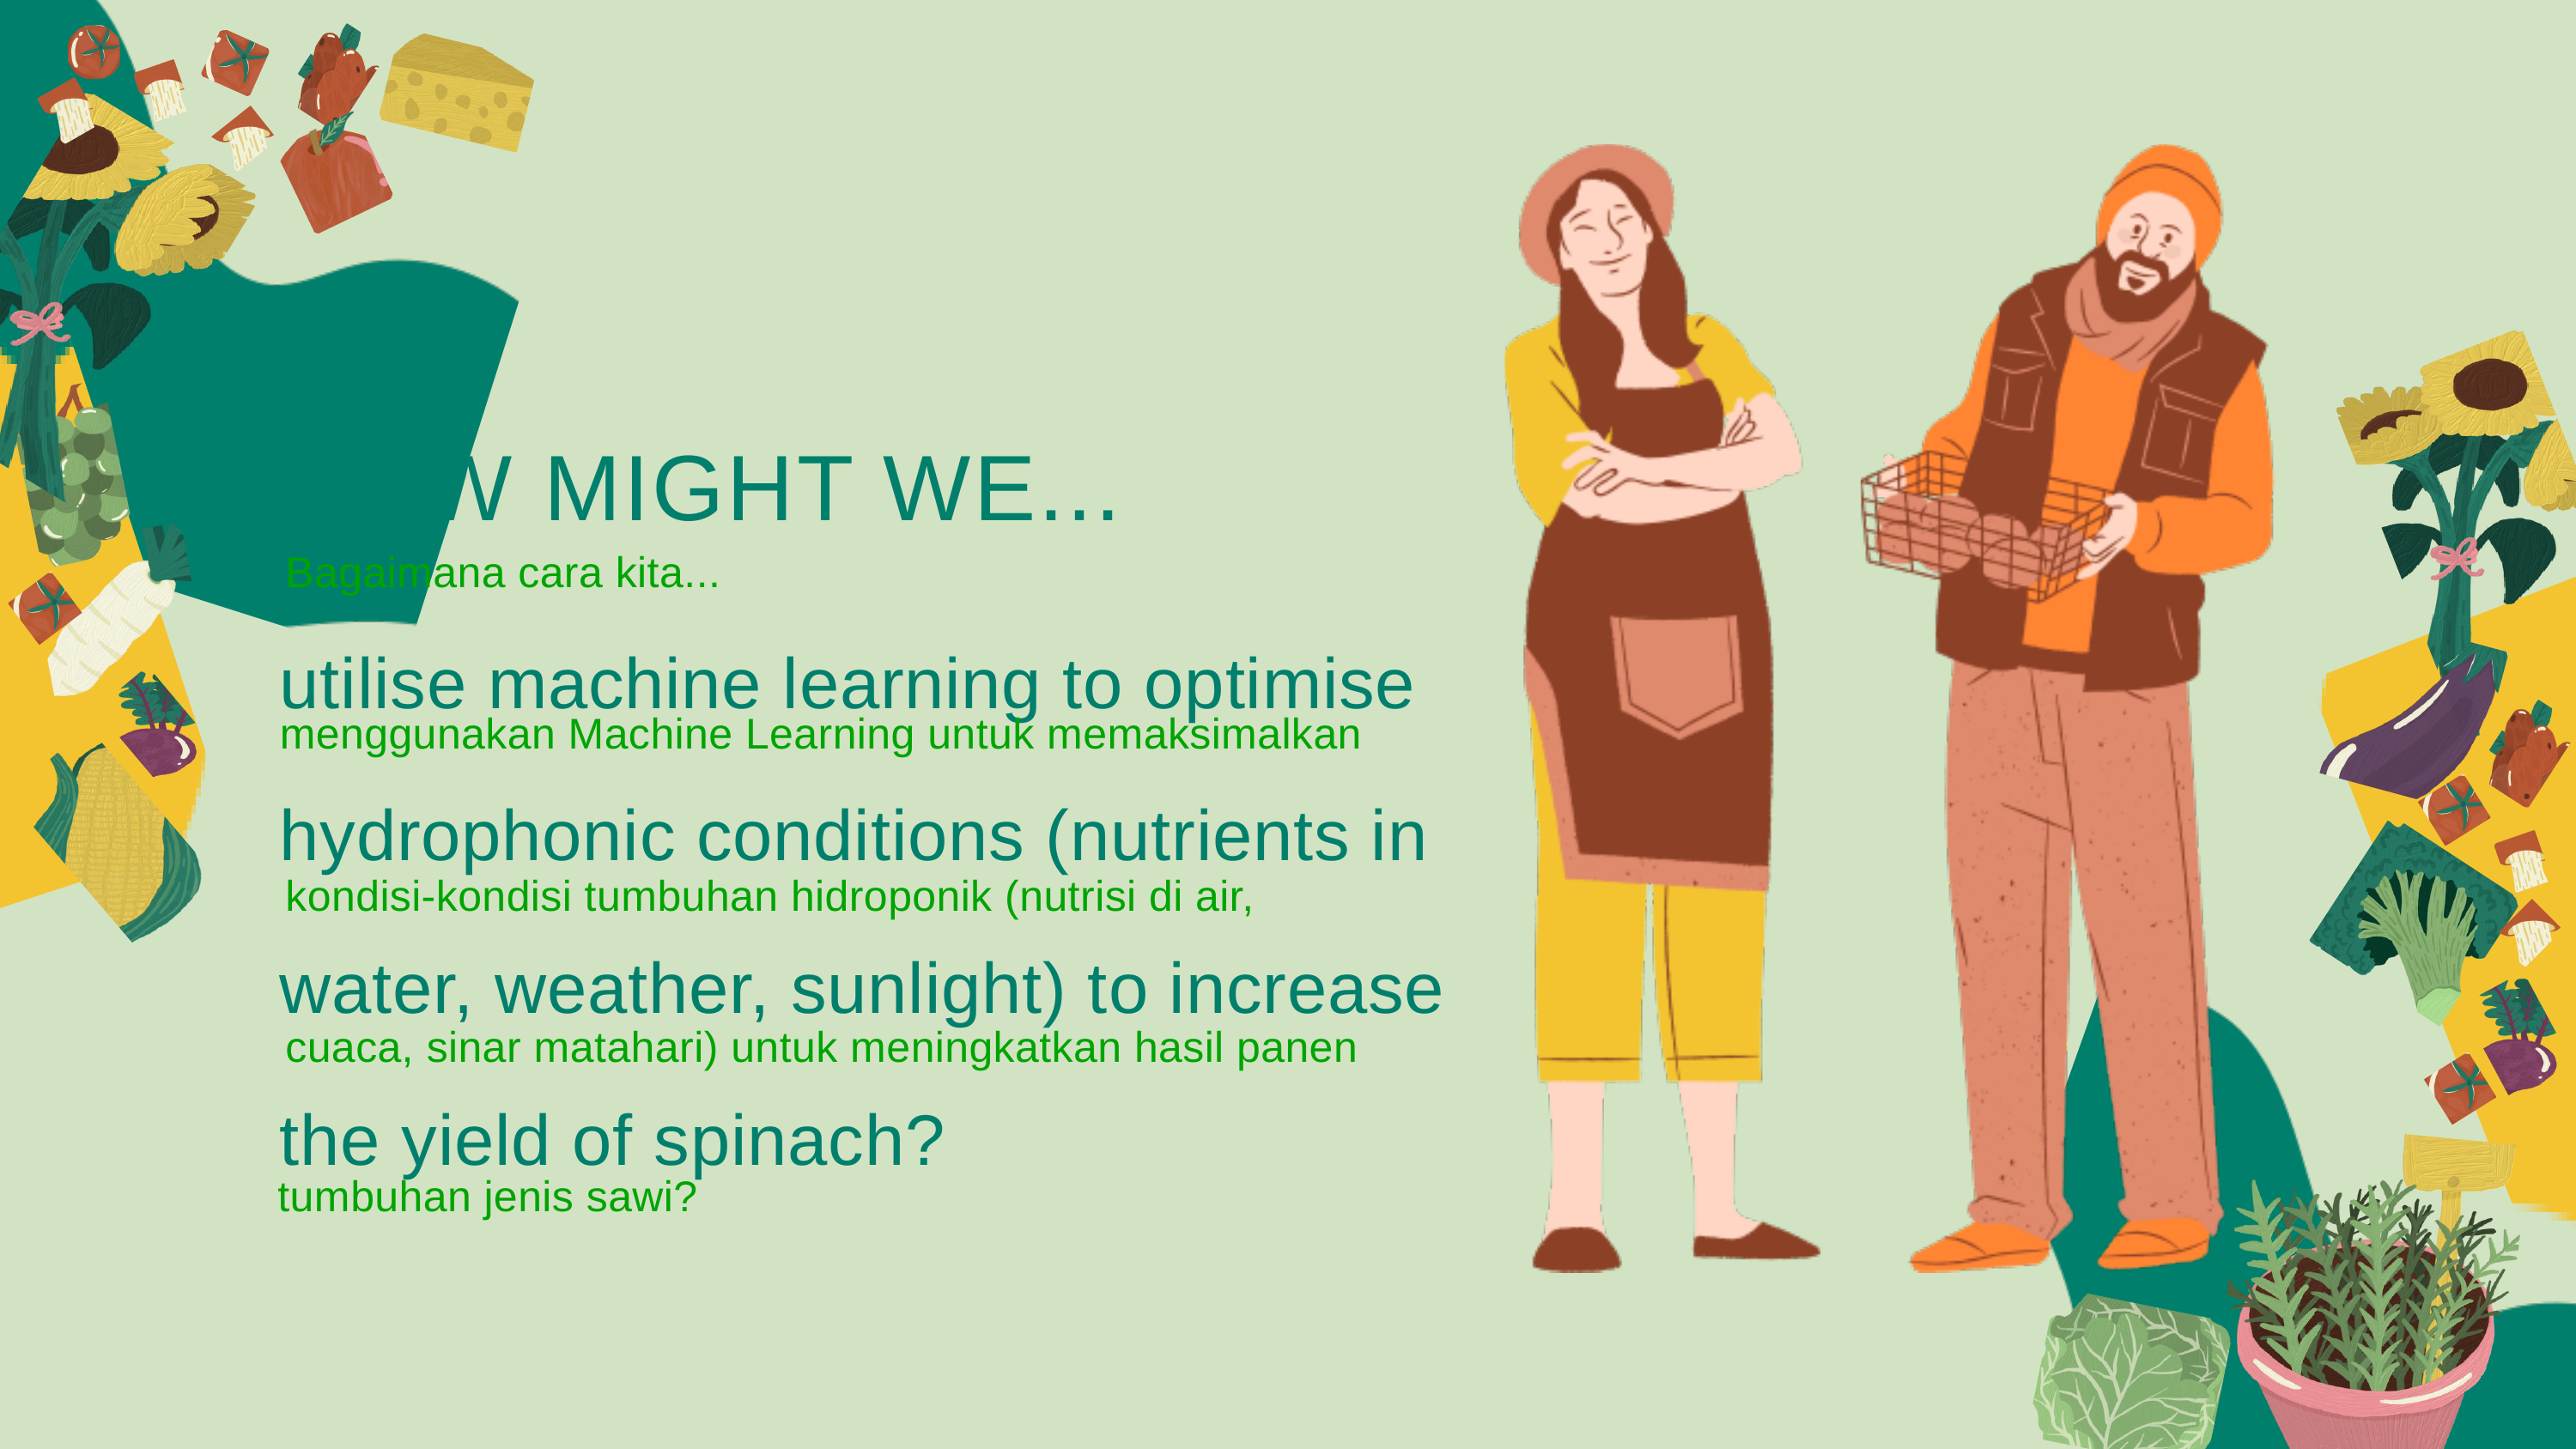

HOW MIGHT WE...

Bagaimana cara kita...
utilise machine learning to optimise hydrophonic conditions (nutrients in water, weather, sunlight) to increase the yield of spinach?

menggunakan Machine Learning untuk memaksimalkan

kondisi-kondisi tumbuhan hidroponik (nutrisi di air,

cuaca, sinar matahari) untuk meningkatkan hasil panen

tumbuhan jenis sawi?